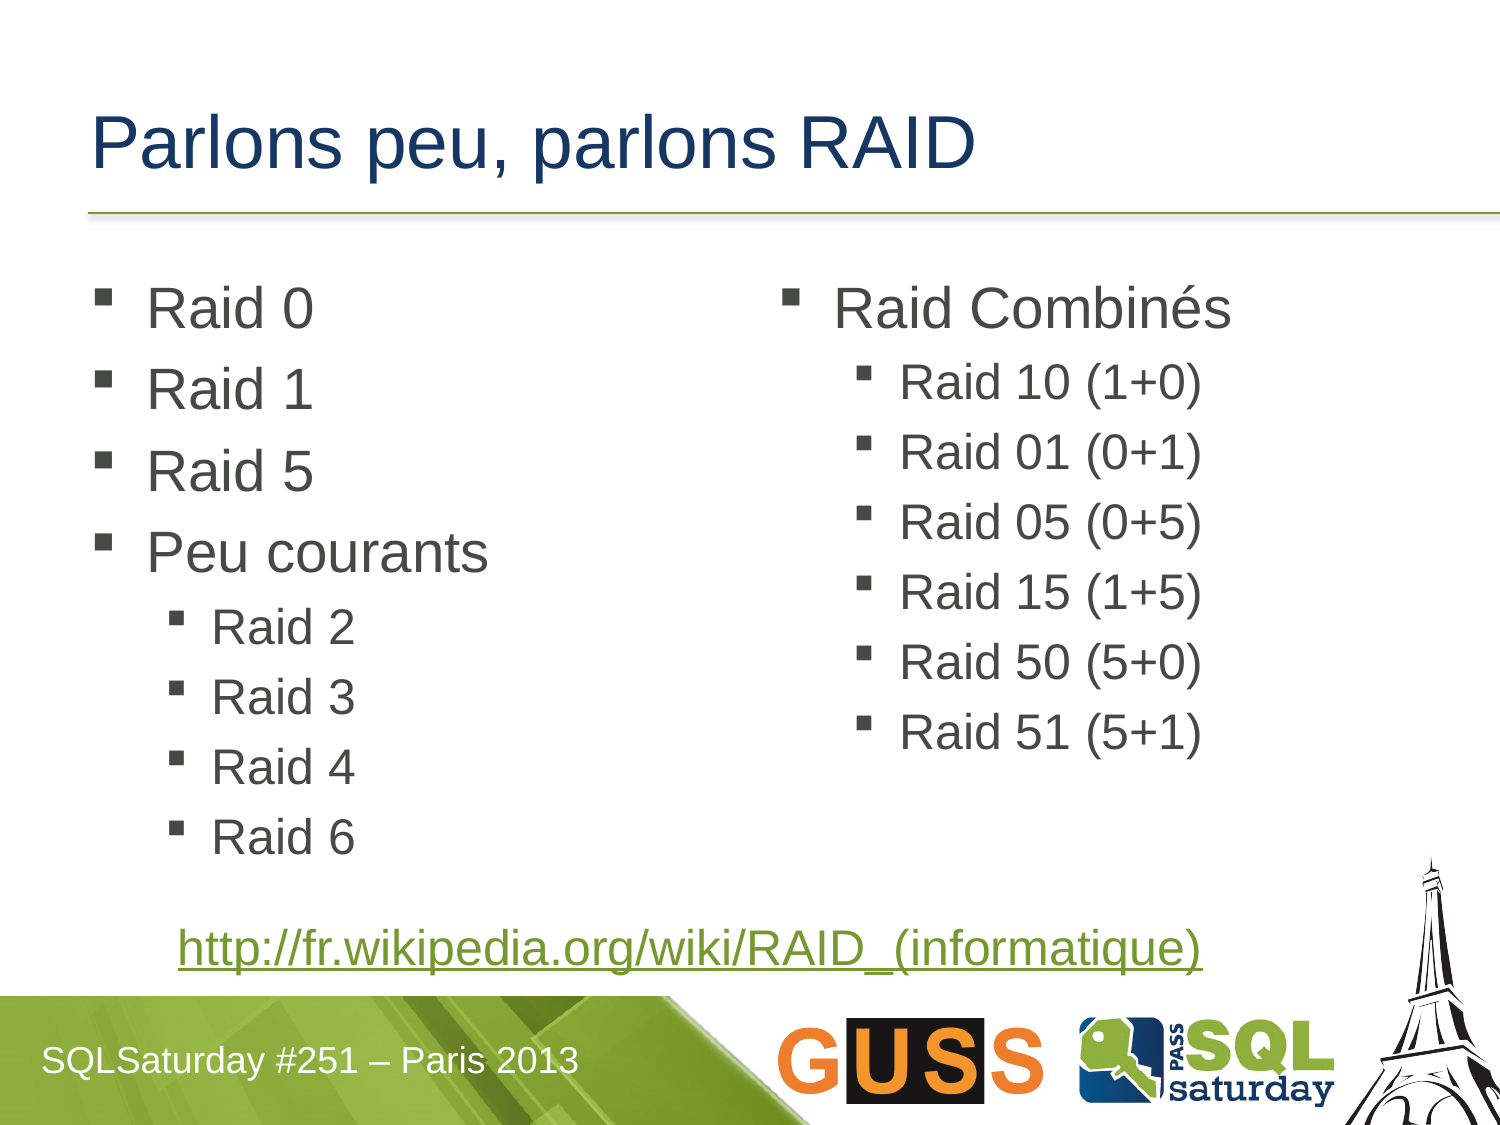

# Parlons peu, parlons RAID
Raid 0
Raid 1
Raid 5
Peu courants
Raid 2
Raid 3
Raid 4
Raid 6
Raid Combinés
Raid 10 (1+0)
Raid 01 (0+1)
Raid 05 (0+5)
Raid 15 (1+5)
Raid 50 (5+0)
Raid 51 (5+1)

http://fr.wikipedia.org/wiki/RAID_(informatique)